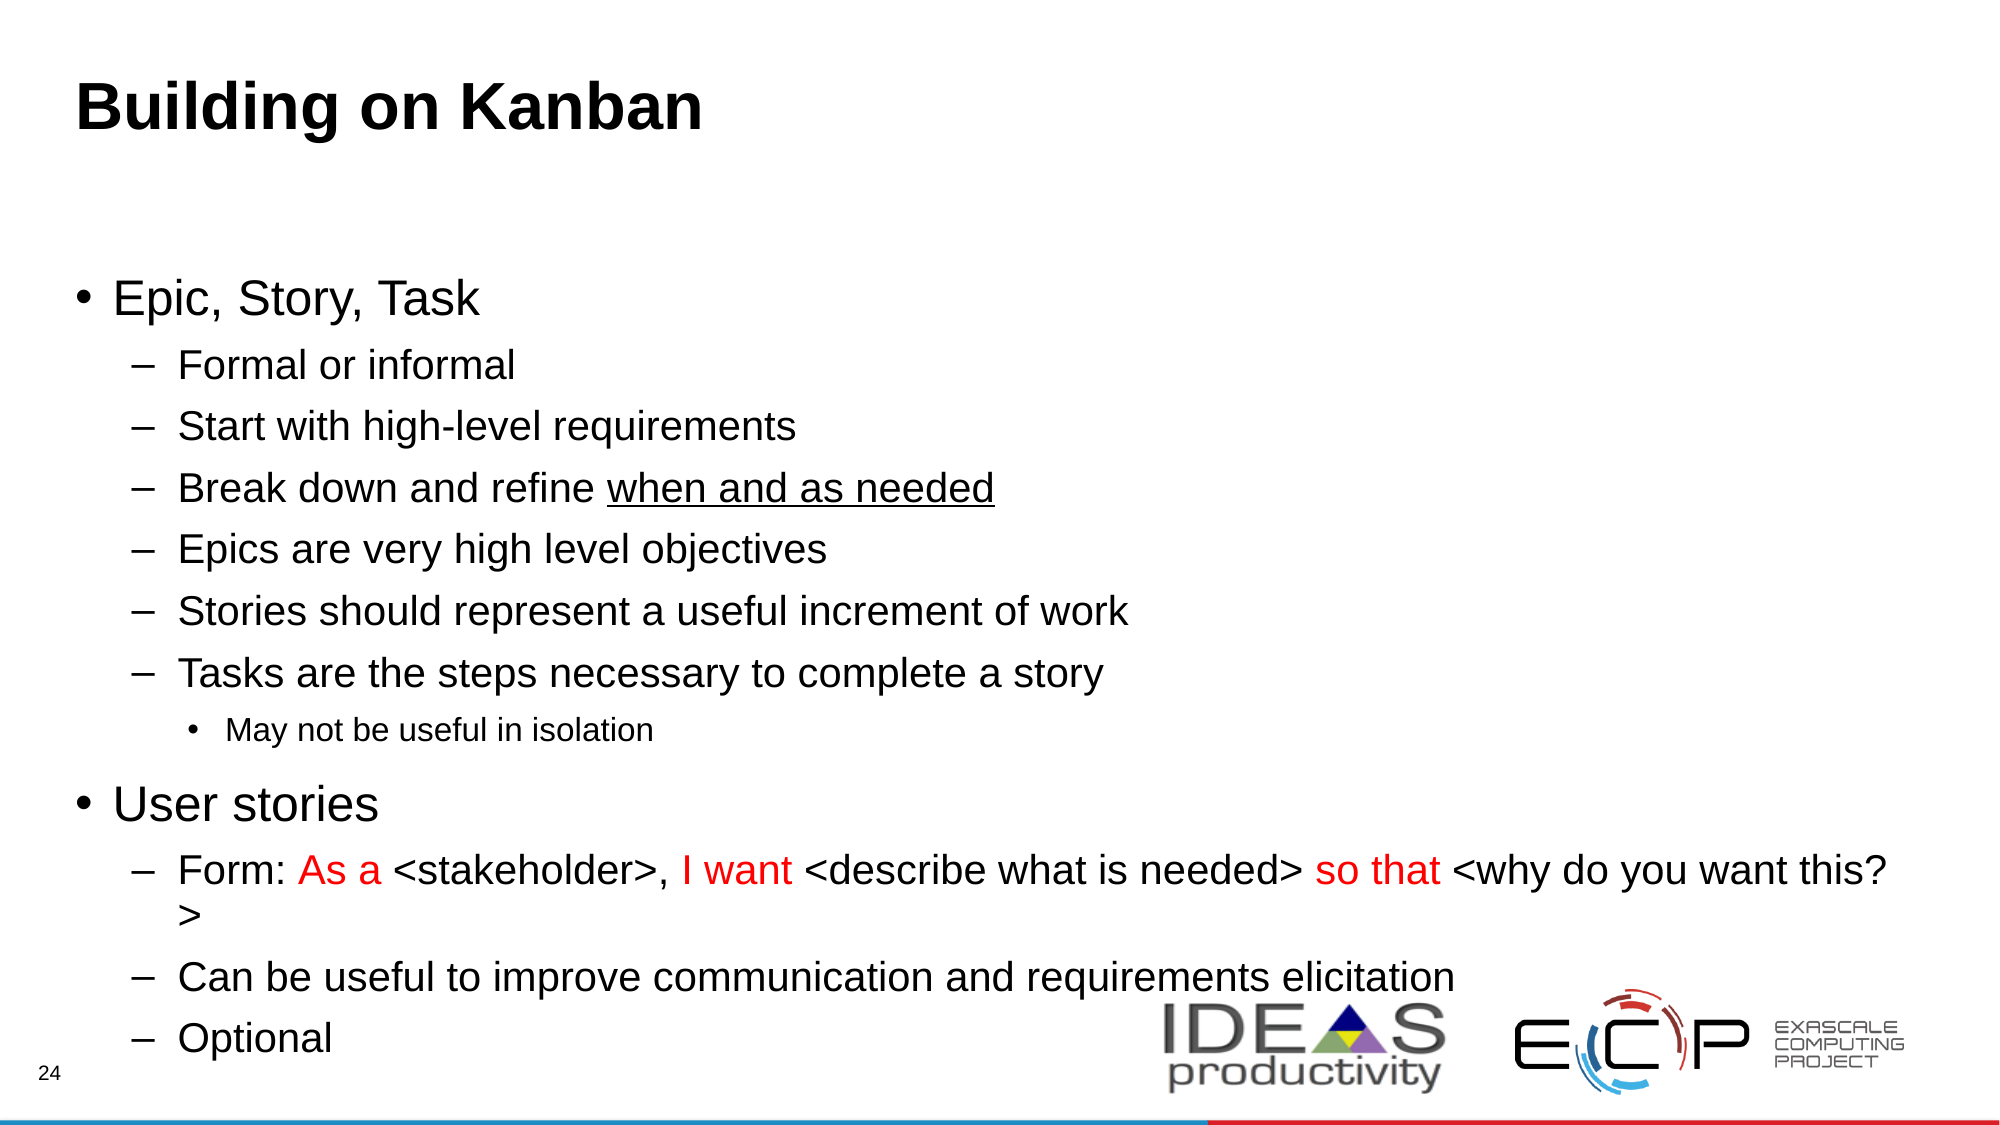

# Building on Kanban
Epic, Story, Task
Formal or informal
Start with high-level requirements
Break down and refine when and as needed
Epics are very high level objectives
Stories should represent a useful increment of work
Tasks are the steps necessary to complete a story
May not be useful in isolation
User stories
Form: As a <stakeholder>, I want <describe what is needed> so that <why do you want this?>
Can be useful to improve communication and requirements elicitation
Optional